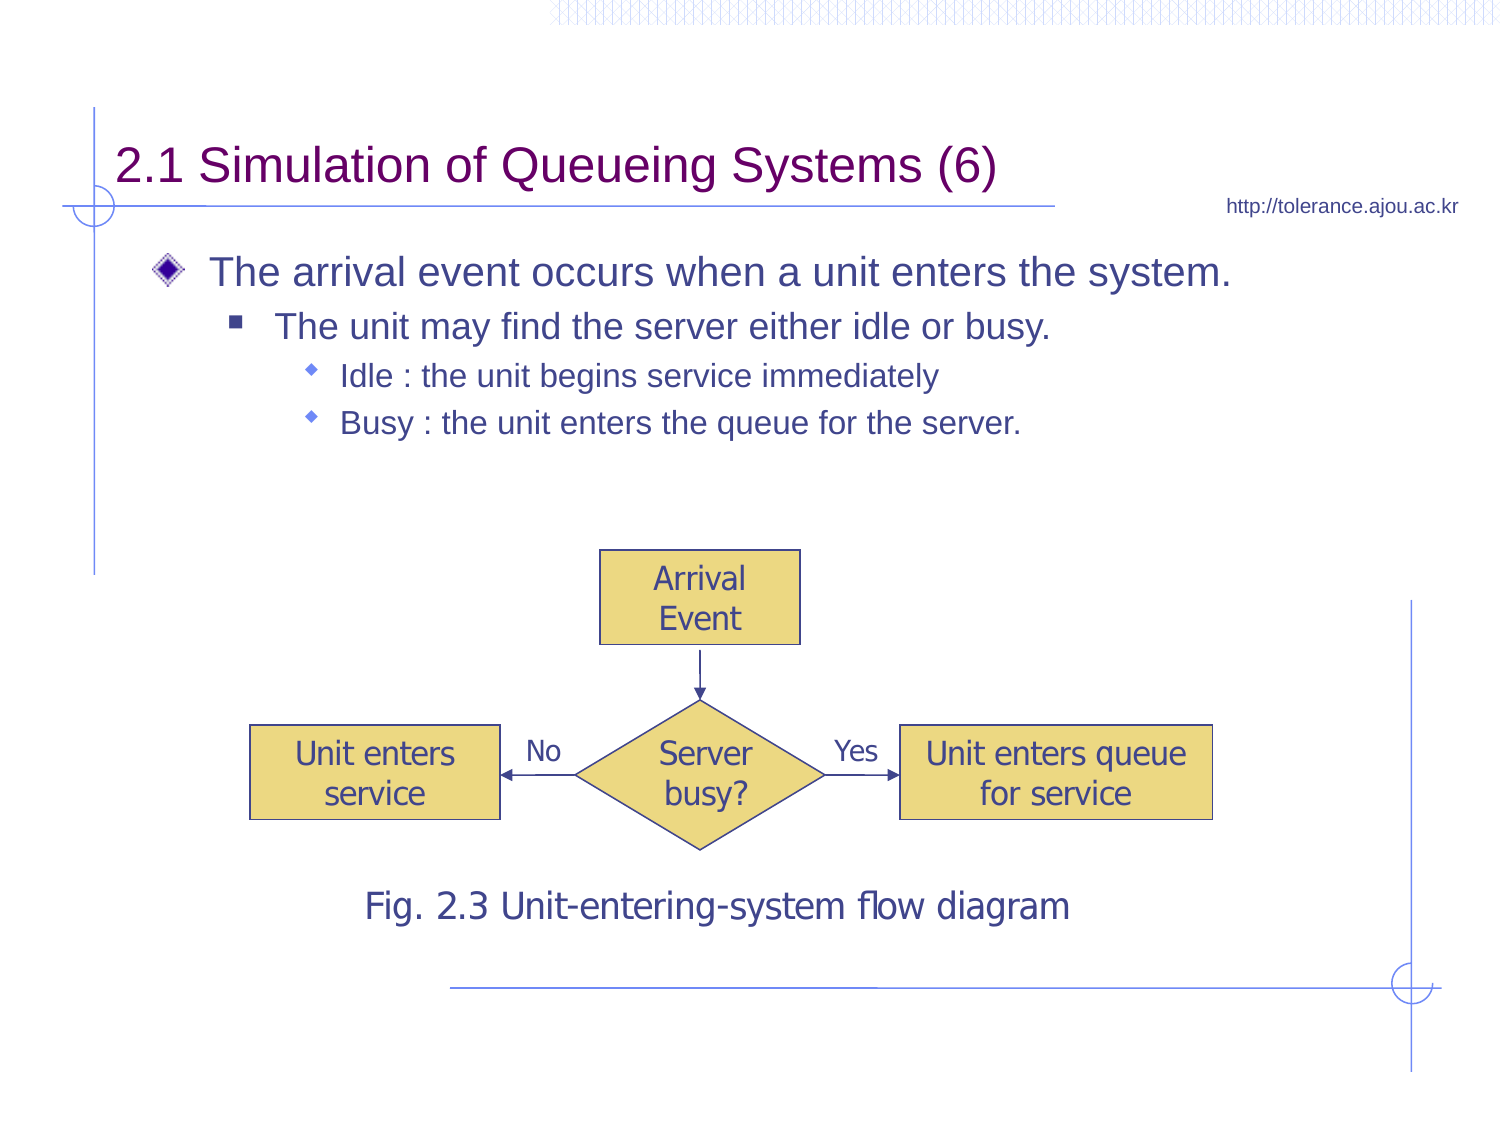

# 2.1 Simulation of Queueing Systems (6)
The arrival event occurs when a unit enters the system.
The unit may find the server either idle or busy.
Idle : the unit begins service immediately
Busy : the unit enters the queue for the server.
Arrival Event

Unit enters service
No
Server busy?
Yes
Unit enters queue for service

Fig. 2.3 Unit-entering-system flow diagram